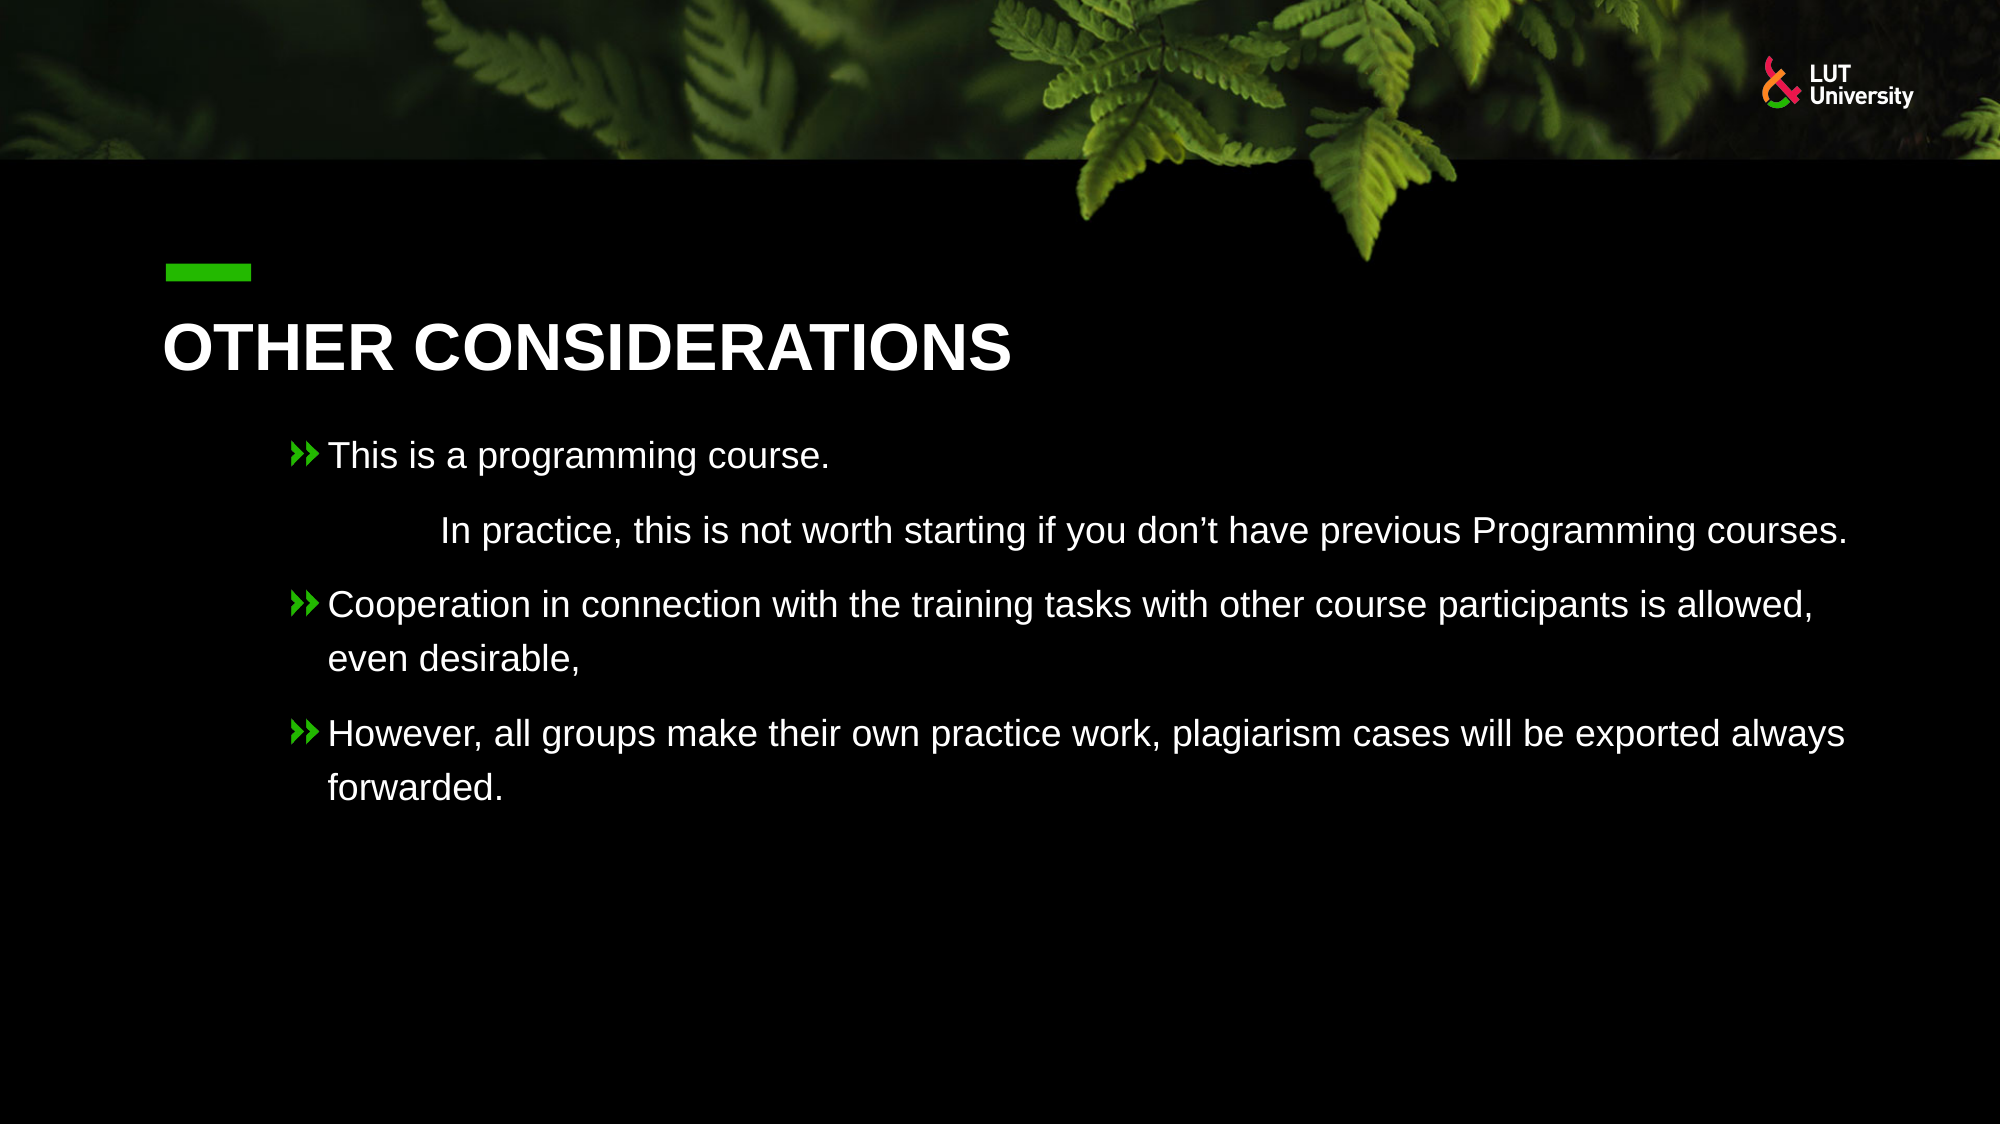

# OTHER CONSIDERATIONS
This is a programming course.
	In practice, this is not worth starting if you don’t have previous Programming courses.
Cooperation in connection with the training tasks with other course participants is allowed, even desirable,
However, all groups make their own practice work, plagiarism cases will be exported always forwarded.